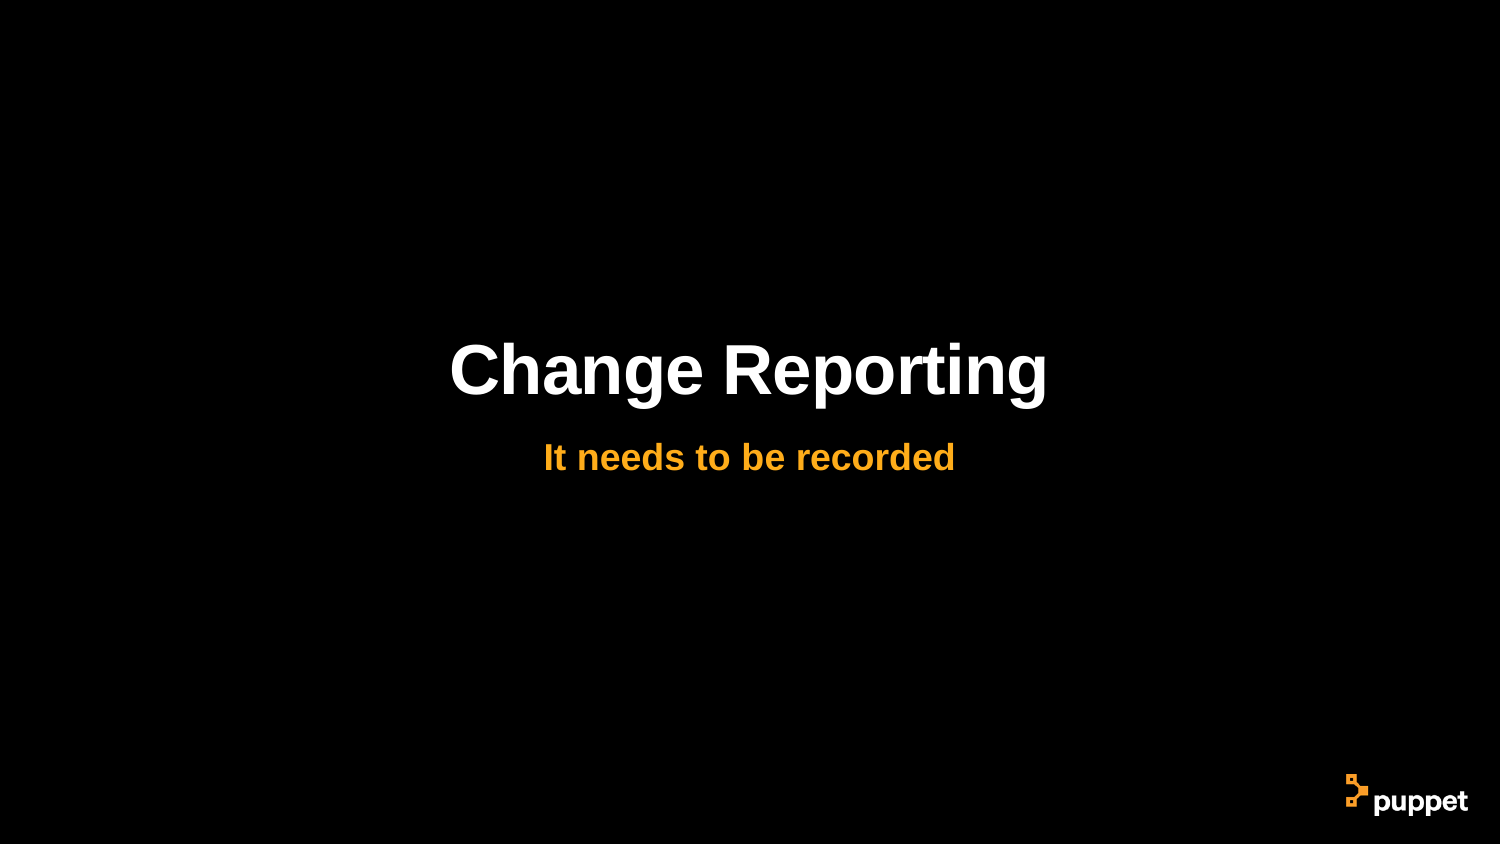

# Change Reporting
It needs to be recorded